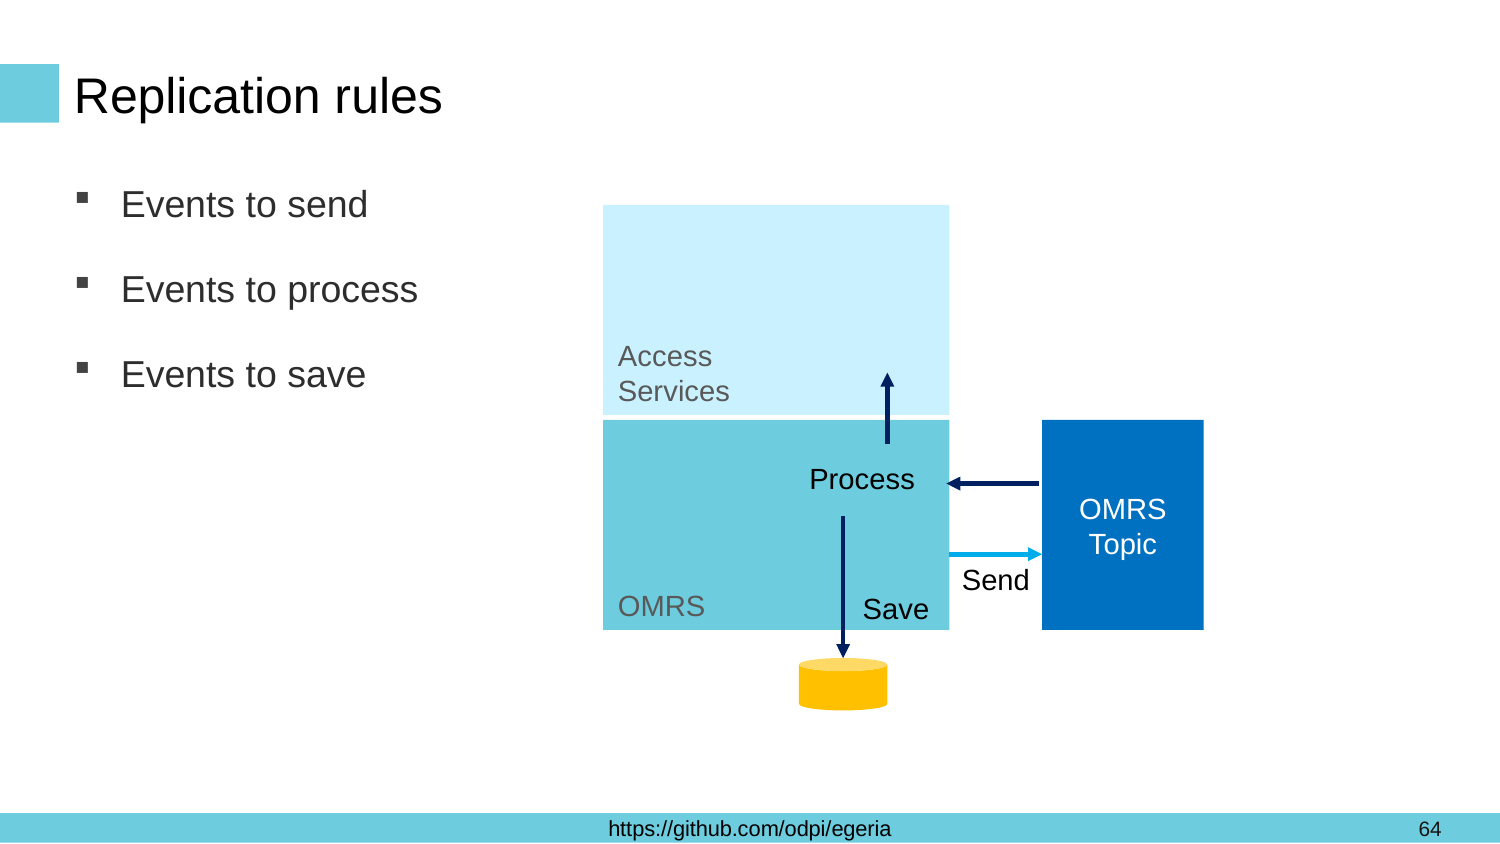

# Replication rules
Events to send
Events to process
Events to save
Access
Services
OMRS
OMRS Topic
Process
Send
Save

64